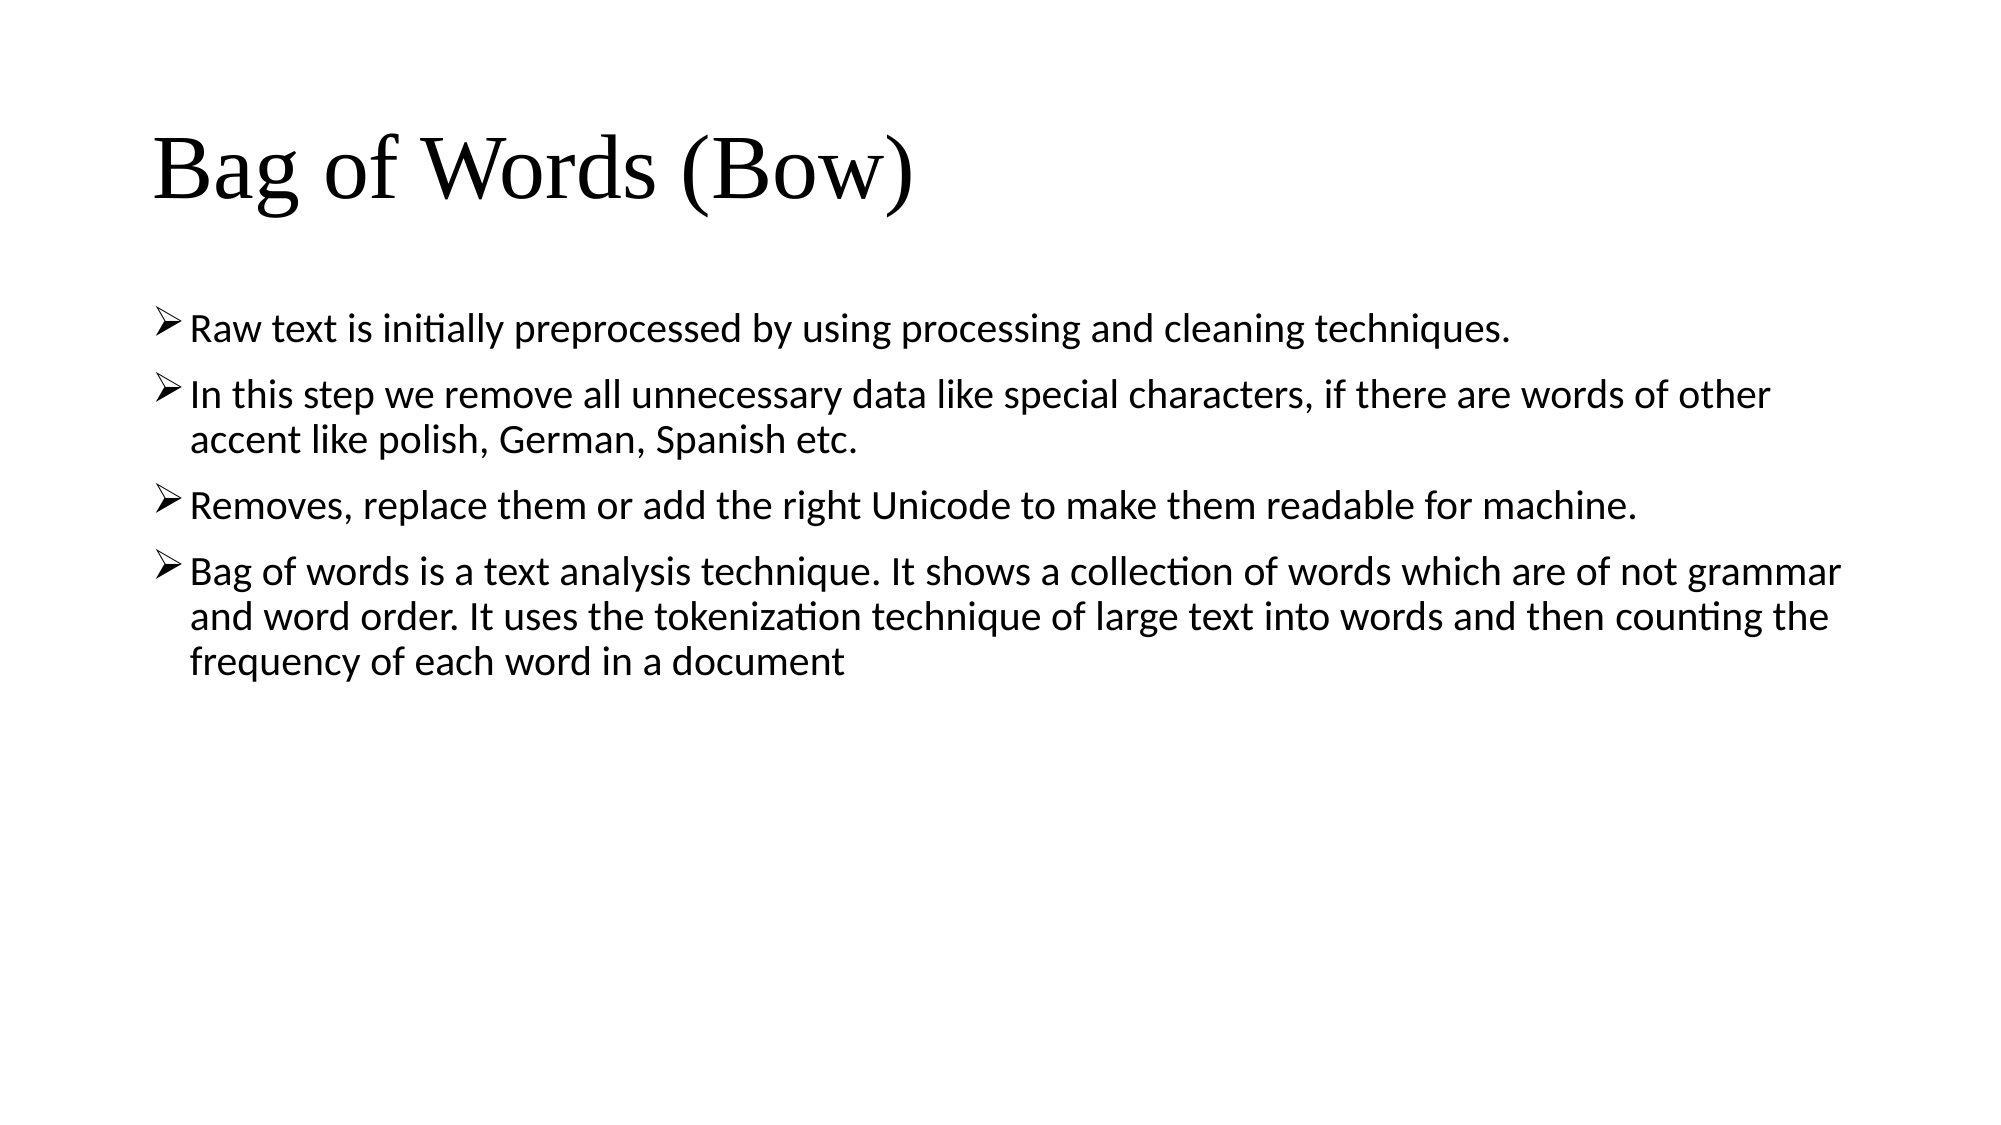

# Bag of Words (Bow)
Raw text is initially preprocessed by using processing and cleaning techniques.
In this step we remove all unnecessary data like special characters, if there are words of other accent like polish, German, Spanish etc.
Removes, replace them or add the right Unicode to make them readable for machine.
Bag of words is a text analysis technique. It shows a collection of words which are of not grammar and word order. It uses the tokenization technique of large text into words and then counting the frequency of each word in a document